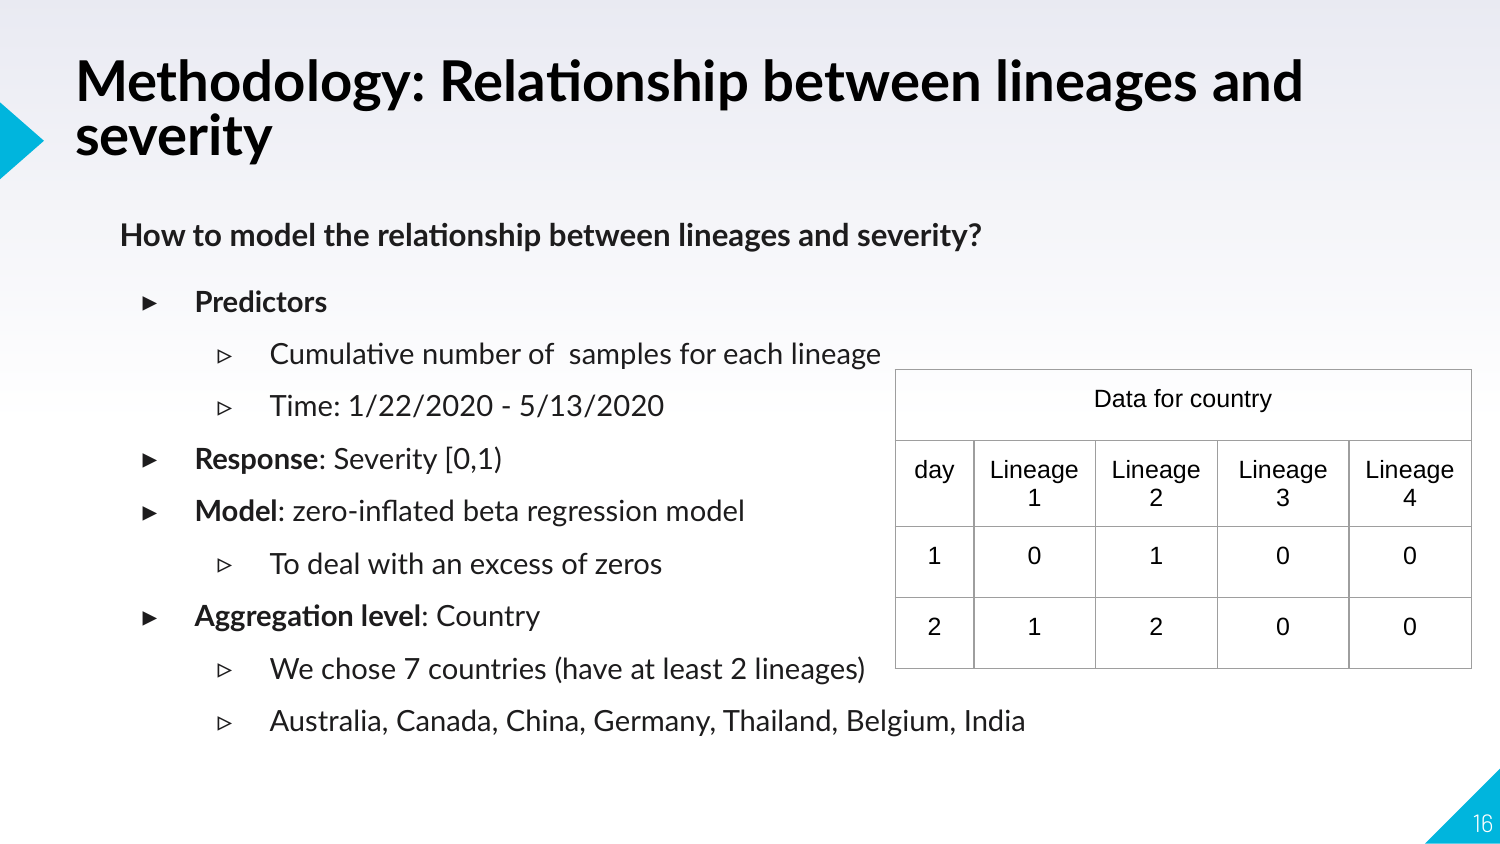

# Methodology: Relationship between lineages and severity
How to model the relationship between lineages and severity?
Predictors
Cumulative number of  samples for each lineage
Time: 1/22/2020 - 5/13/2020
Response: Severity [0,1)
Model: zero-inflated beta regression model
To deal with an excess of zeros
Aggregation level: Country
We chose 7 countries (have at least 2 lineages)
Australia, Canada, China, Germany, Thailand, Belgium, India

| Data for country |  |  |  |  |
| --- | --- | --- | --- | --- |
| day | Lineage 1 | Lineage 2 | Lineage 3 | Lineage 4 |
| 1 | 0 | 1 | 0 | 0 |
| 2 | 1 | 2 | 0 | 0 |
16